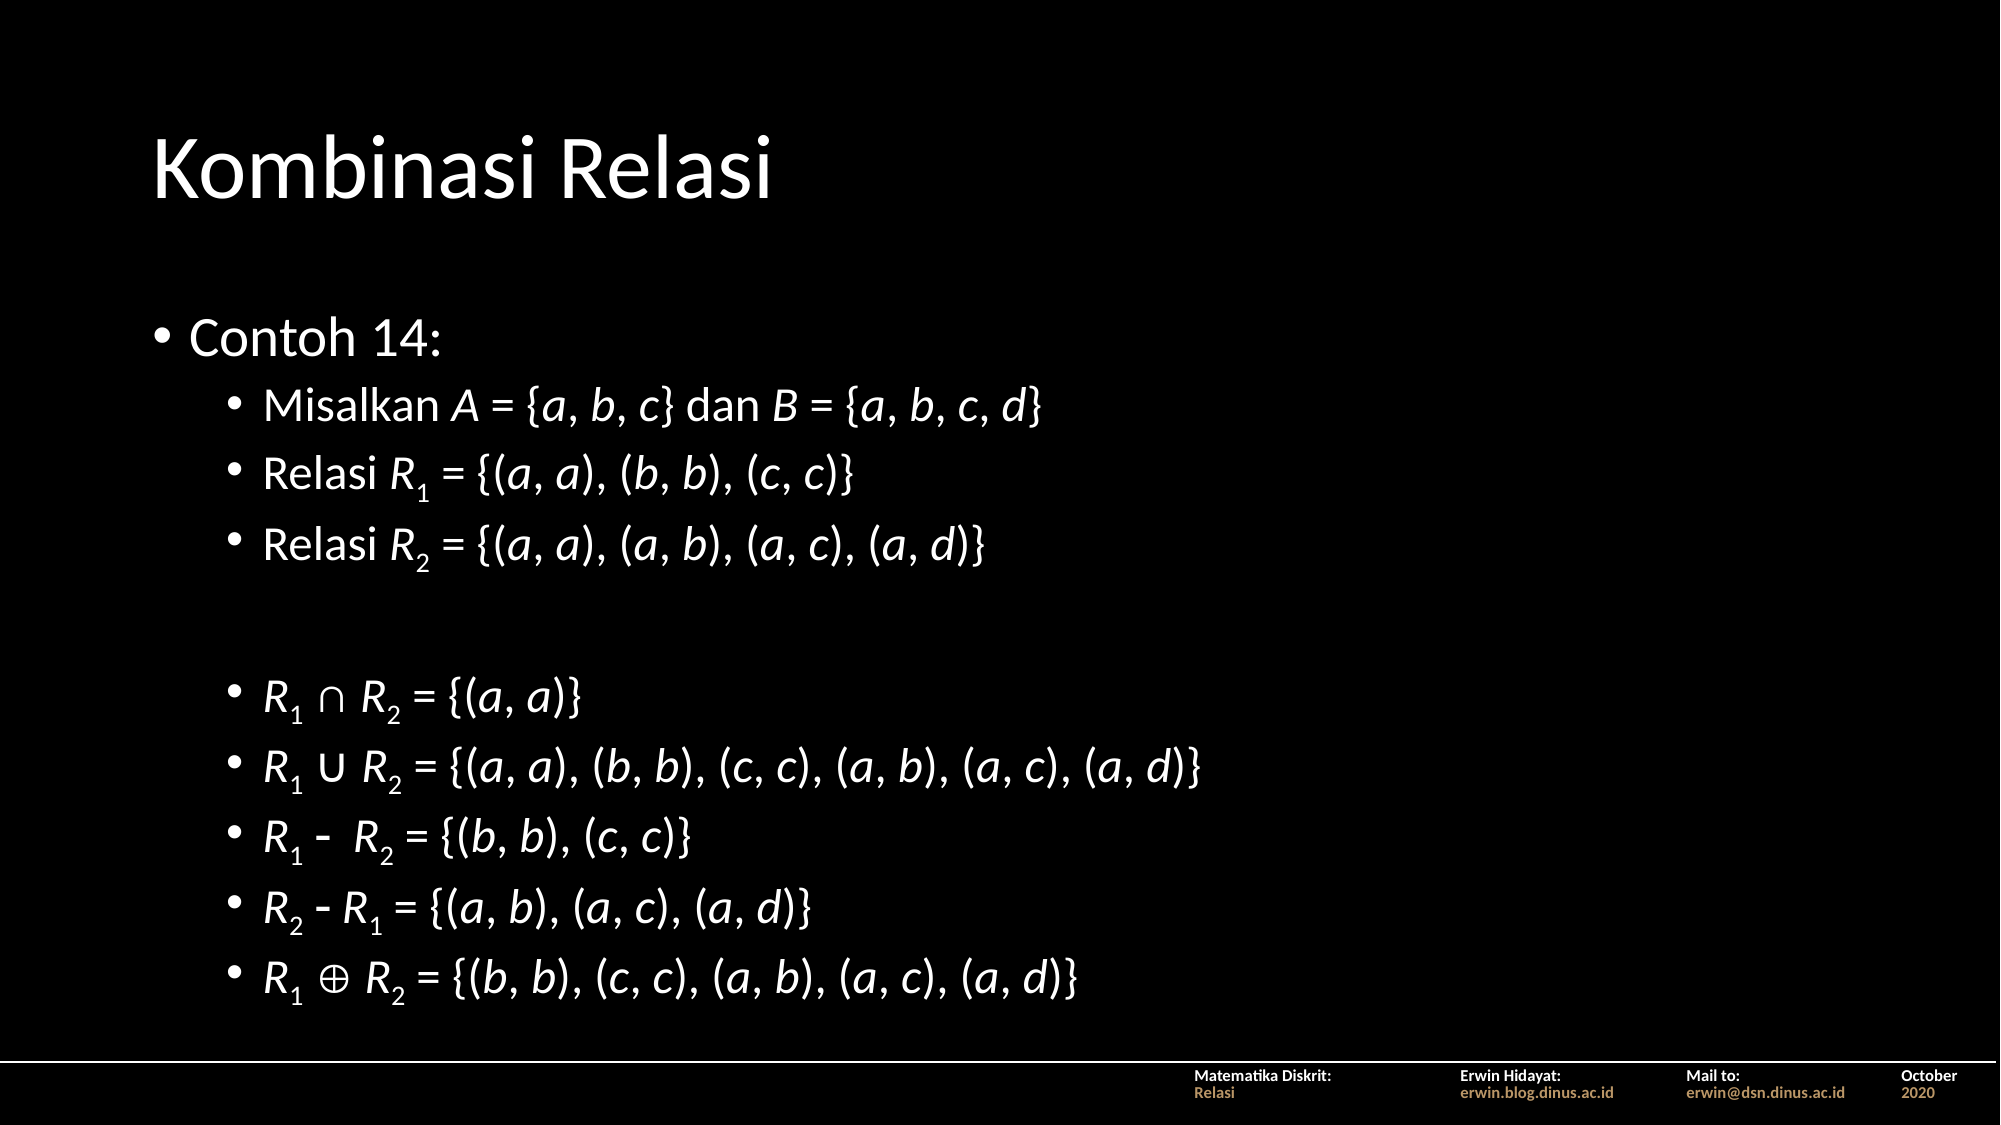

# Kombinasi Relasi
Contoh 14:
Misalkan A = {a, b, c} dan B = {a, b, c, d}
Relasi R1 = {(a, a), (b, b), (c, c)}
Relasi R2 = {(a, a), (a, b), (a, c), (a, d)}

R1 ∩ R2 = {(a, a)}
R1 ∪ R2 = {(a, a), (b, b), (c, c), (a, b), (a, c), (a, d)}
R1 −  R2 = {(b, b), (c, c)}
R2 − R1 = {(a, b), (a, c), (a, d)}
R1 ⊕ R2 = {(b, b), (c, c), (a, b), (a, c), (a, d)}